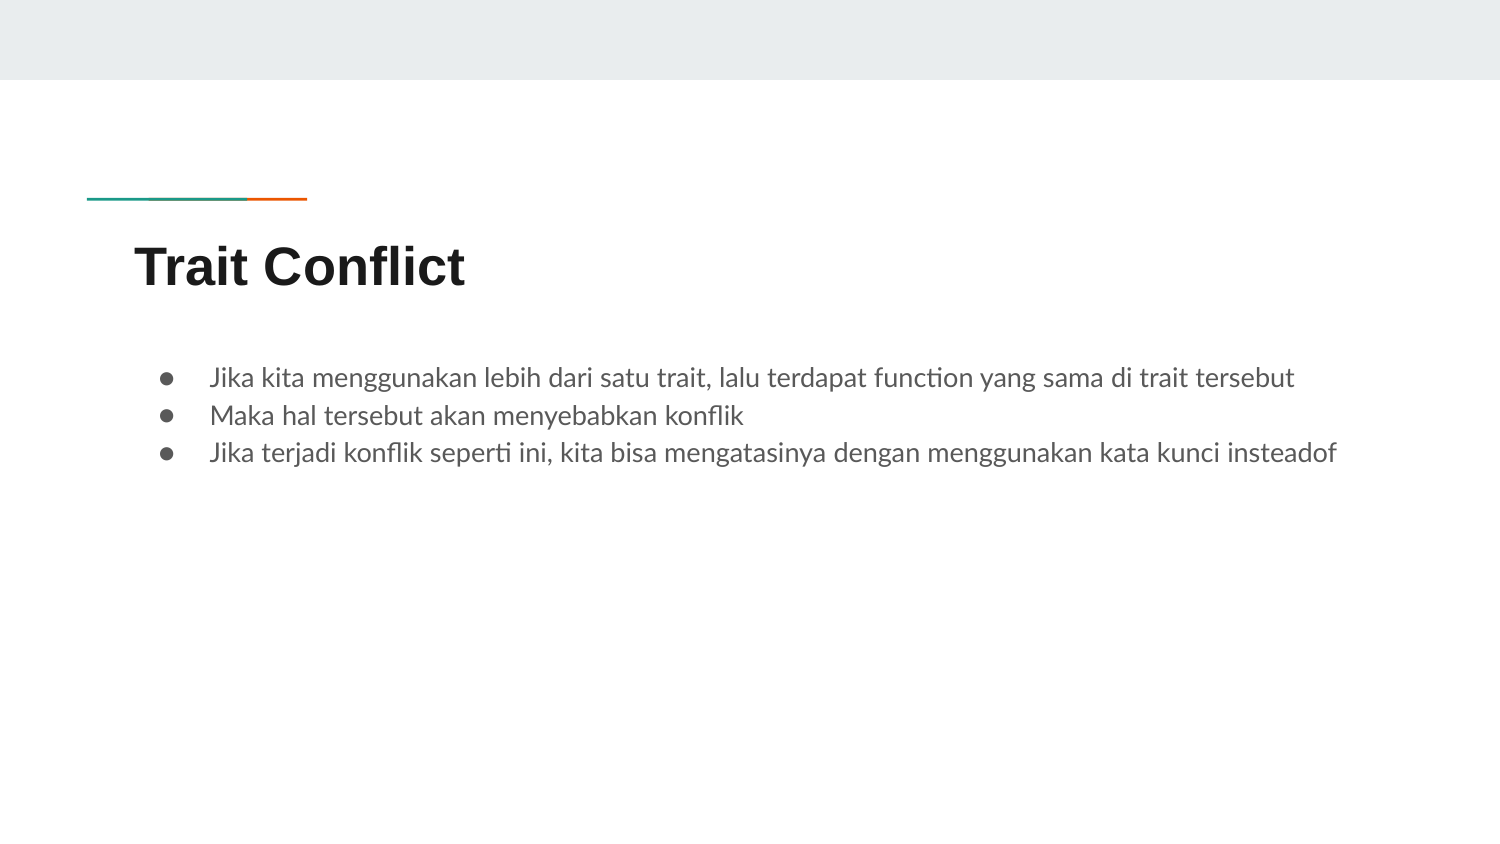

# Trait Conflict
Jika kita menggunakan lebih dari satu trait, lalu terdapat function yang sama di trait tersebut
Maka hal tersebut akan menyebabkan konflik
Jika terjadi konflik seperti ini, kita bisa mengatasinya dengan menggunakan kata kunci insteadof